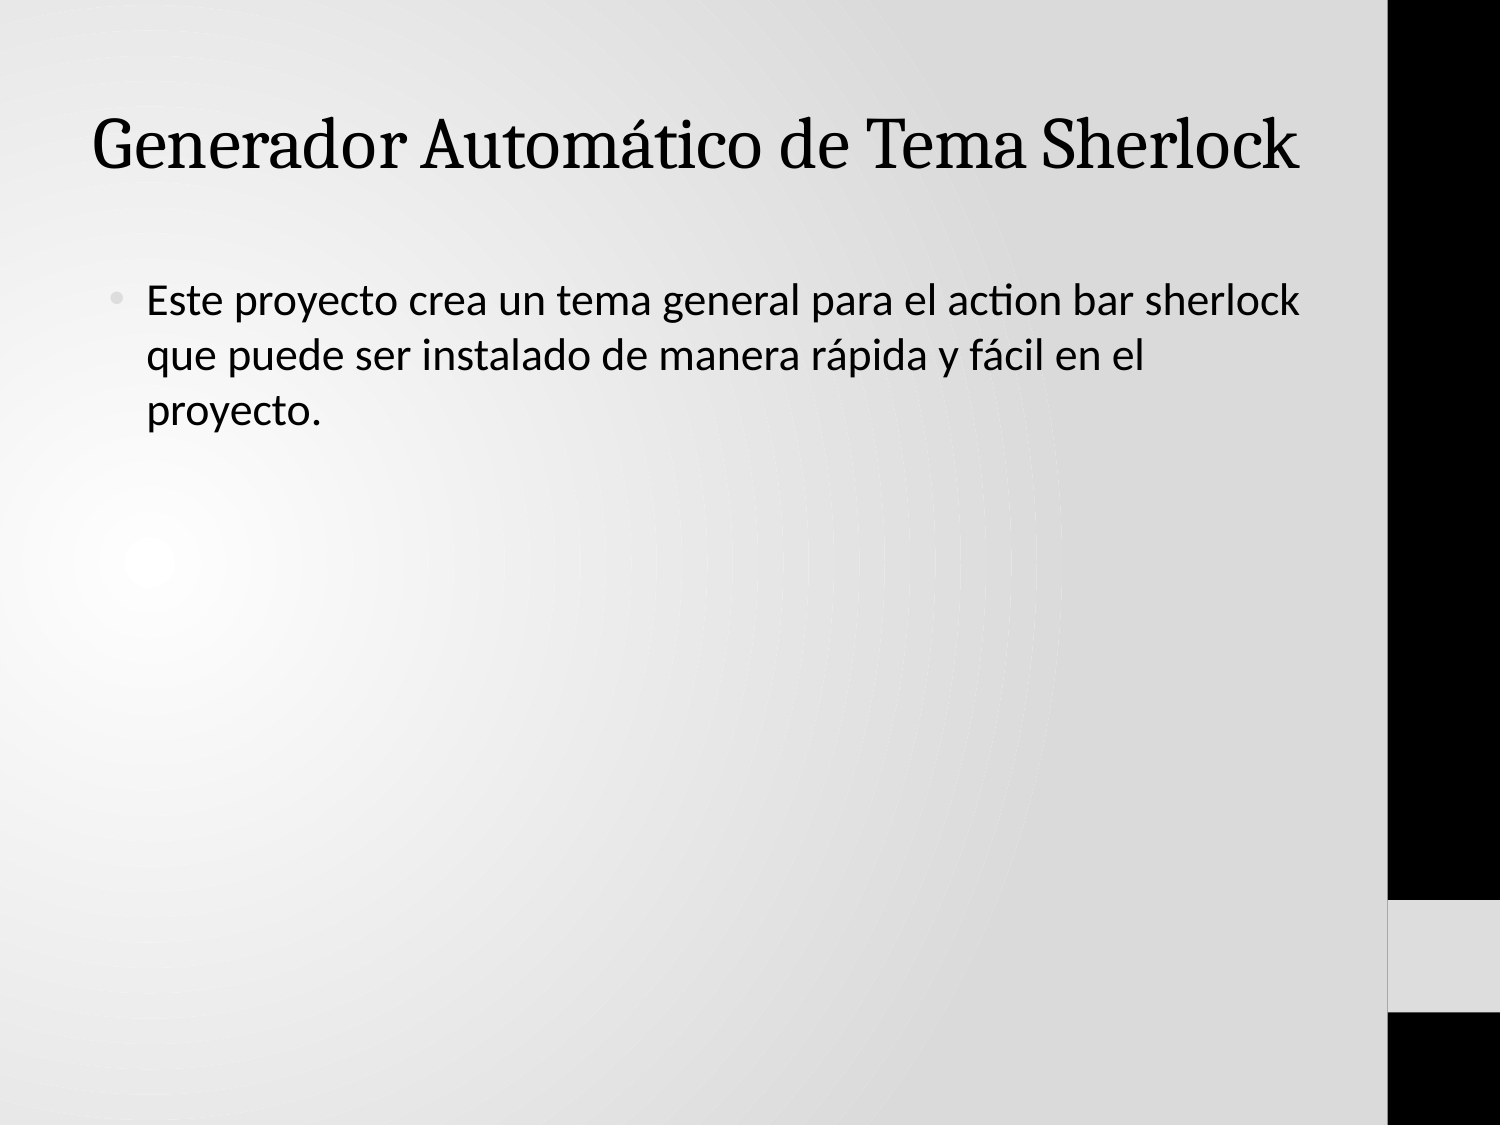

# Generador Automático de Tema Sherlock
Este proyecto crea un tema general para el action bar sherlock que puede ser instalado de manera rápida y fácil en el proyecto.